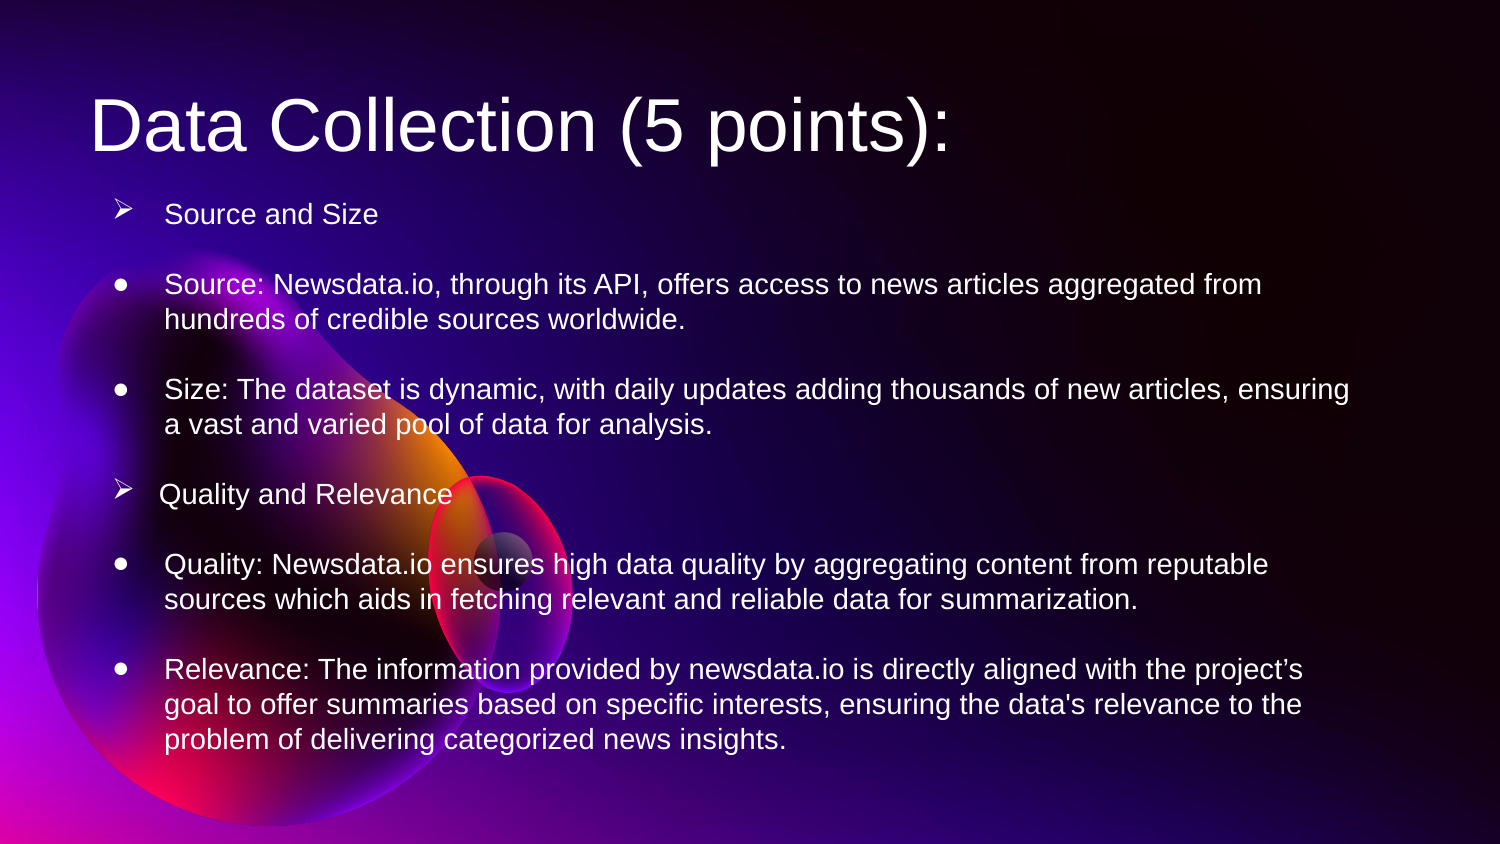

# Data Collection (5 points):
Source and Size

Source: Newsdata.io, through its API, offers access to news articles aggregated from hundreds of credible sources worldwide.

Size: The dataset is dynamic, with daily updates adding thousands of new articles, ensuring a vast and varied pool of data for analysis.

Quality and Relevance

Quality: Newsdata.io ensures high data quality by aggregating content from reputable sources which aids in fetching relevant and reliable data for summarization.

Relevance: The information provided by newsdata.io is directly aligned with the project’s goal to offer summaries based on specific interests, ensuring the data's relevance to the problem of delivering categorized news insights.